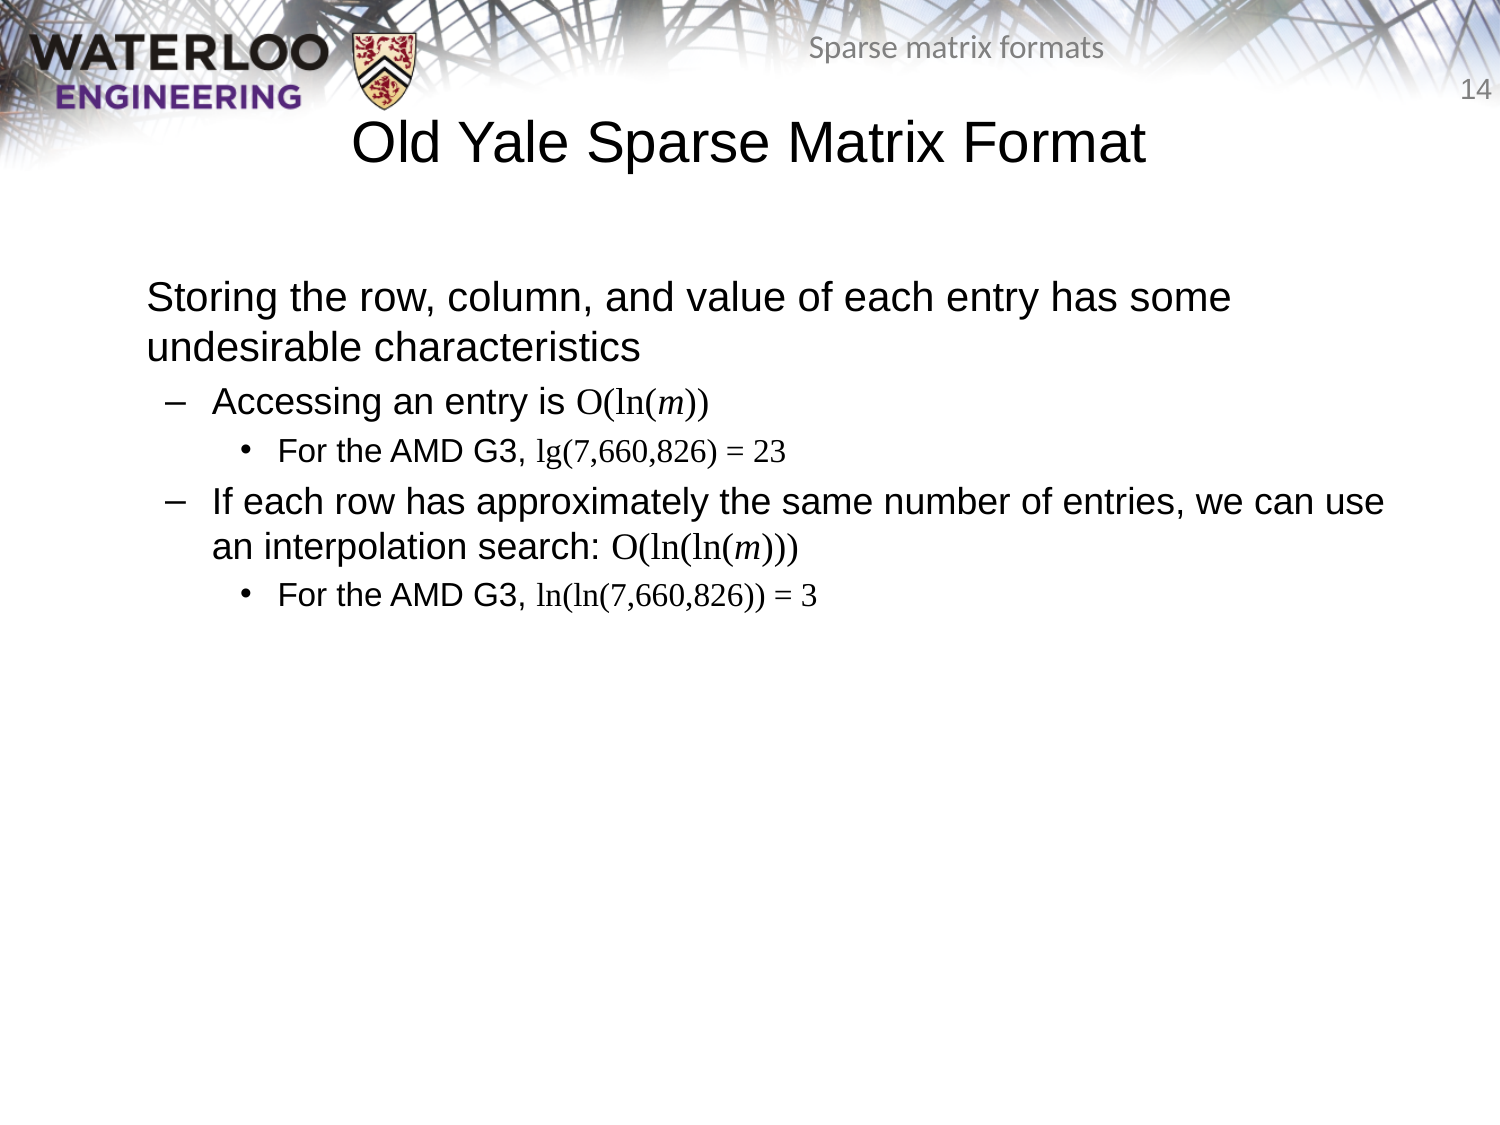

# Old Yale Sparse Matrix Format
	Storing the row, column, and value of each entry has some undesirable characteristics
Accessing an entry is O(ln(m))
For the AMD G3, lg(7,660,826) = 23
If each row has approximately the same number of entries, we can use an interpolation search: O(ln(ln(m)))
For the AMD G3, ln(ln(7,660,826)) = 3